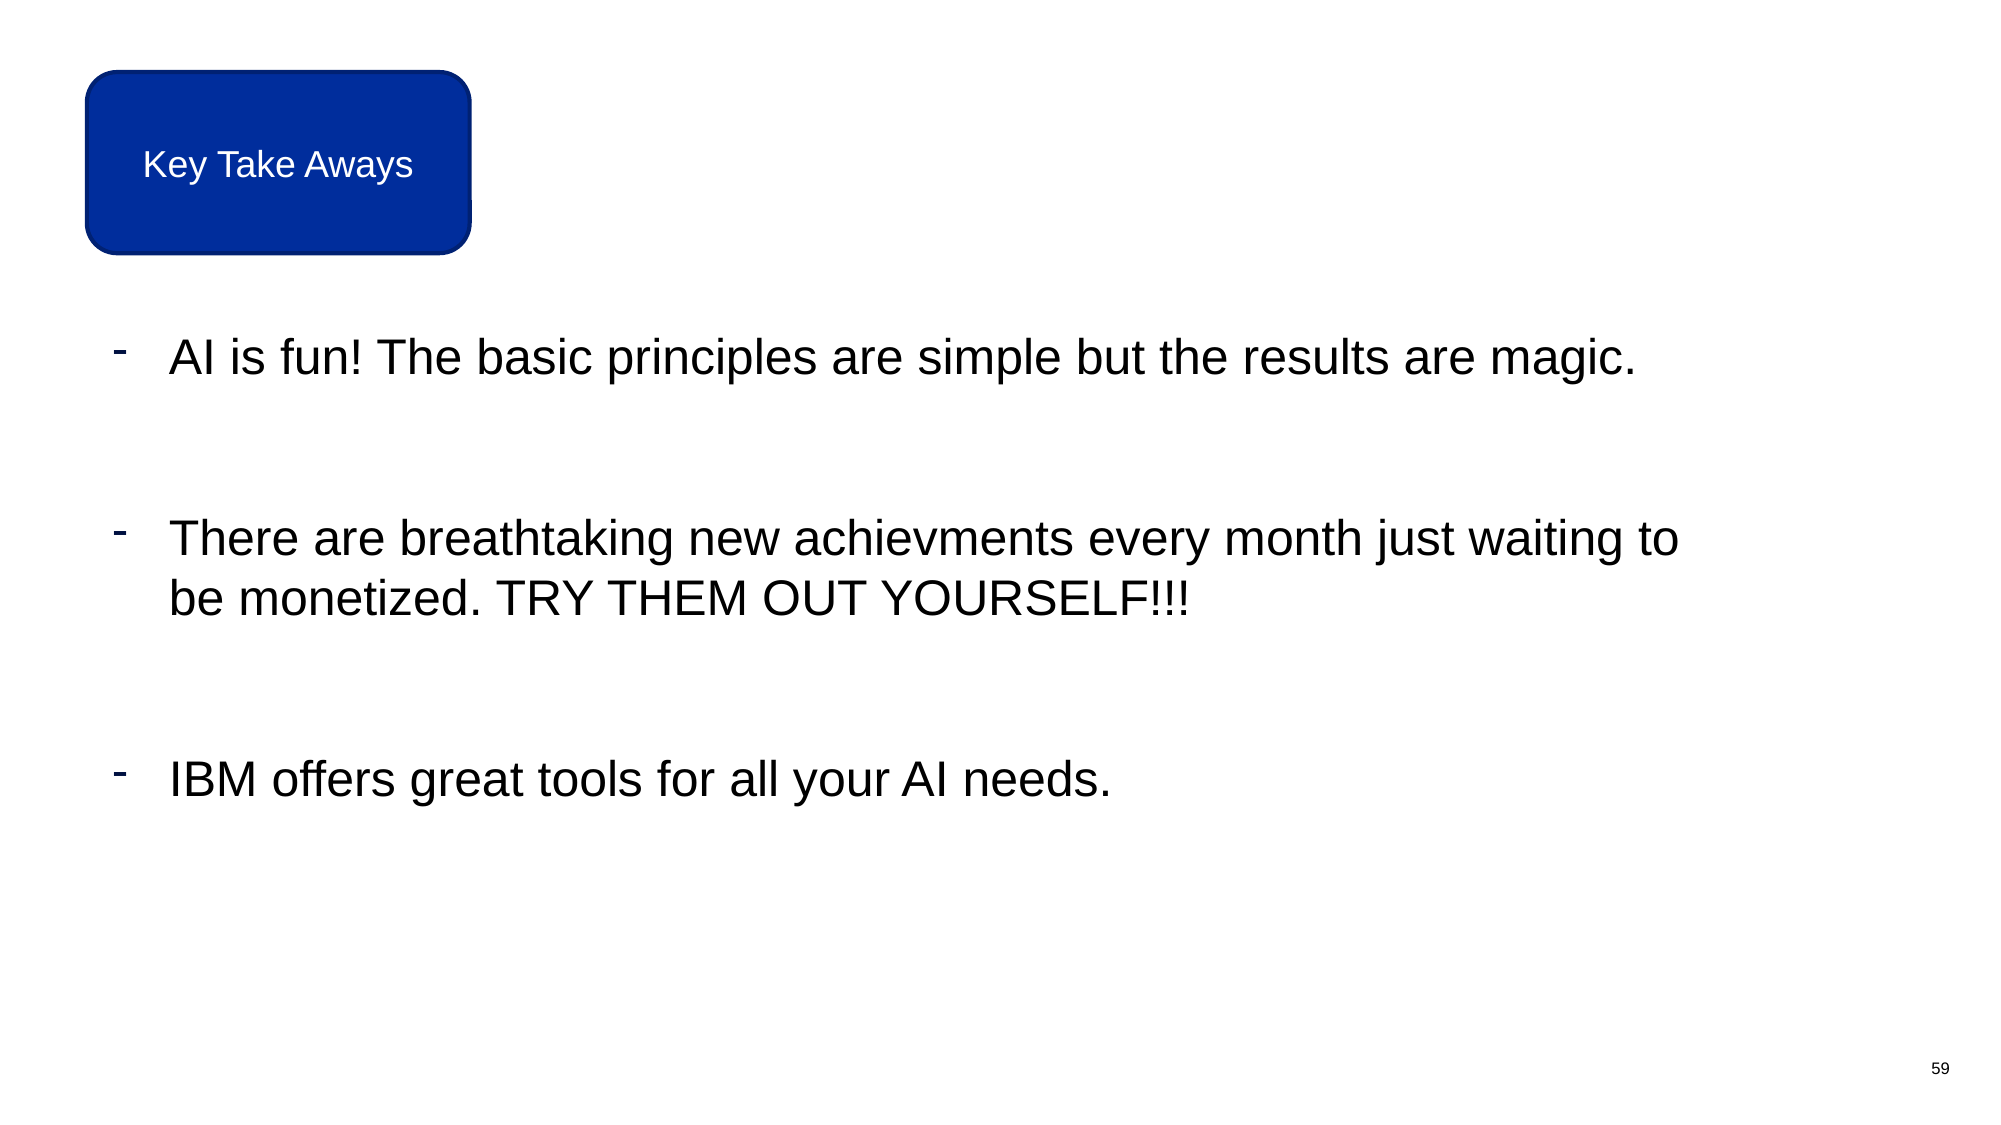

Key Take Aways
AI is fun! The basic principles are simple but the results are magic.

There are breathtaking new achievments every month just waiting to be monetized. TRY THEM OUT YOURSELF!!!

IBM offers great tools for all your AI needs.
59